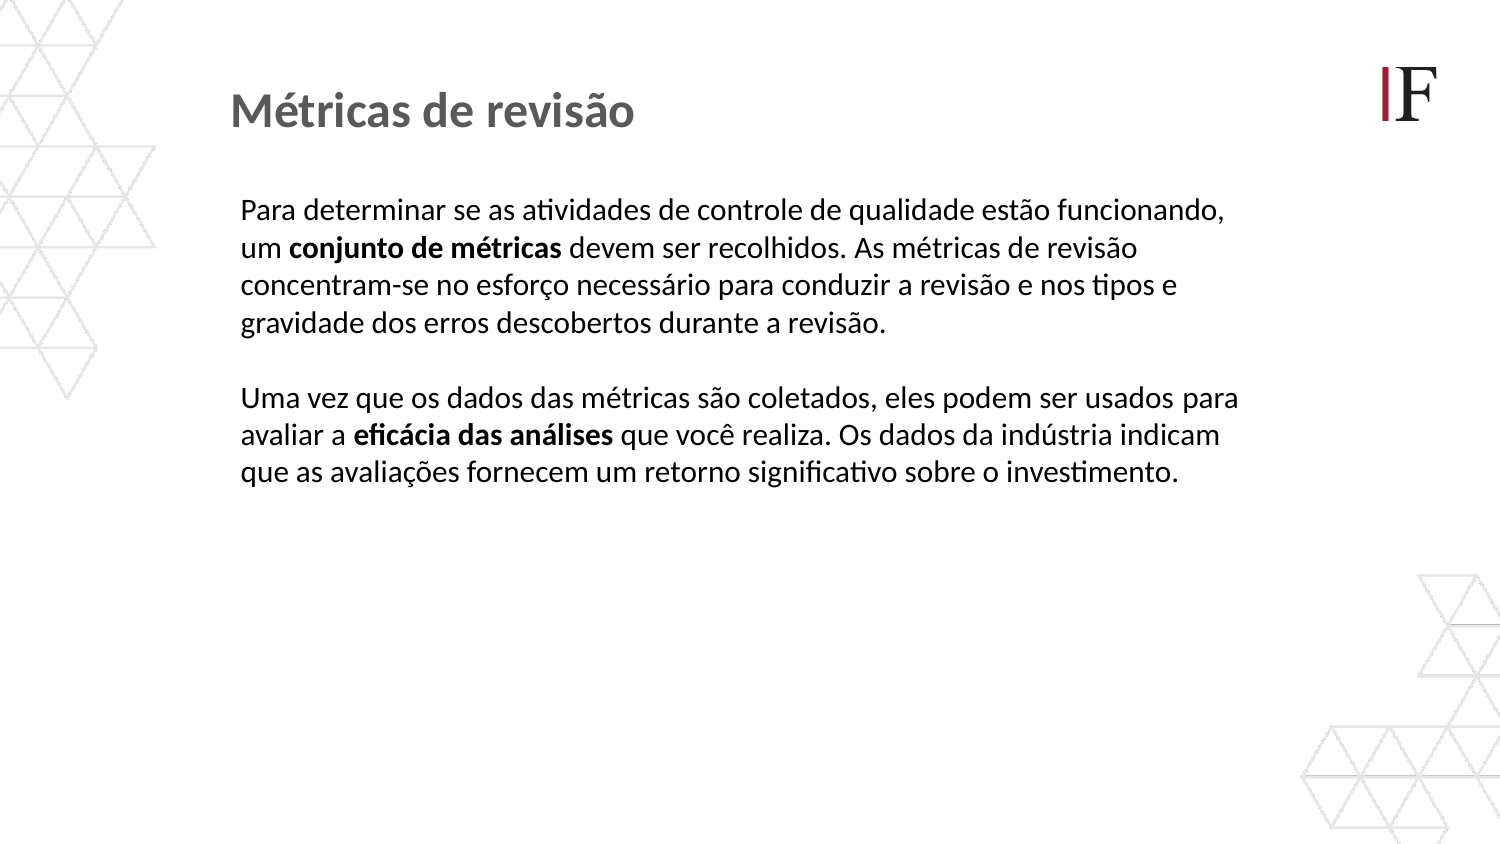

Métricas de revisão
Para determinar se as atividades de controle de qualidade estão funcionando, um conjunto de métricas devem ser recolhidos. As métricas de revisão concentram-se no esforço necessário para conduzir a revisão e nos tipos e gravidade dos erros descobertos durante a revisão.

Uma vez que os dados das métricas são coletados, eles podem ser usados ​​para avaliar a eficácia das análises que você realiza. Os dados da indústria indicam que as avaliações fornecem um retorno significativo sobre o investimento.